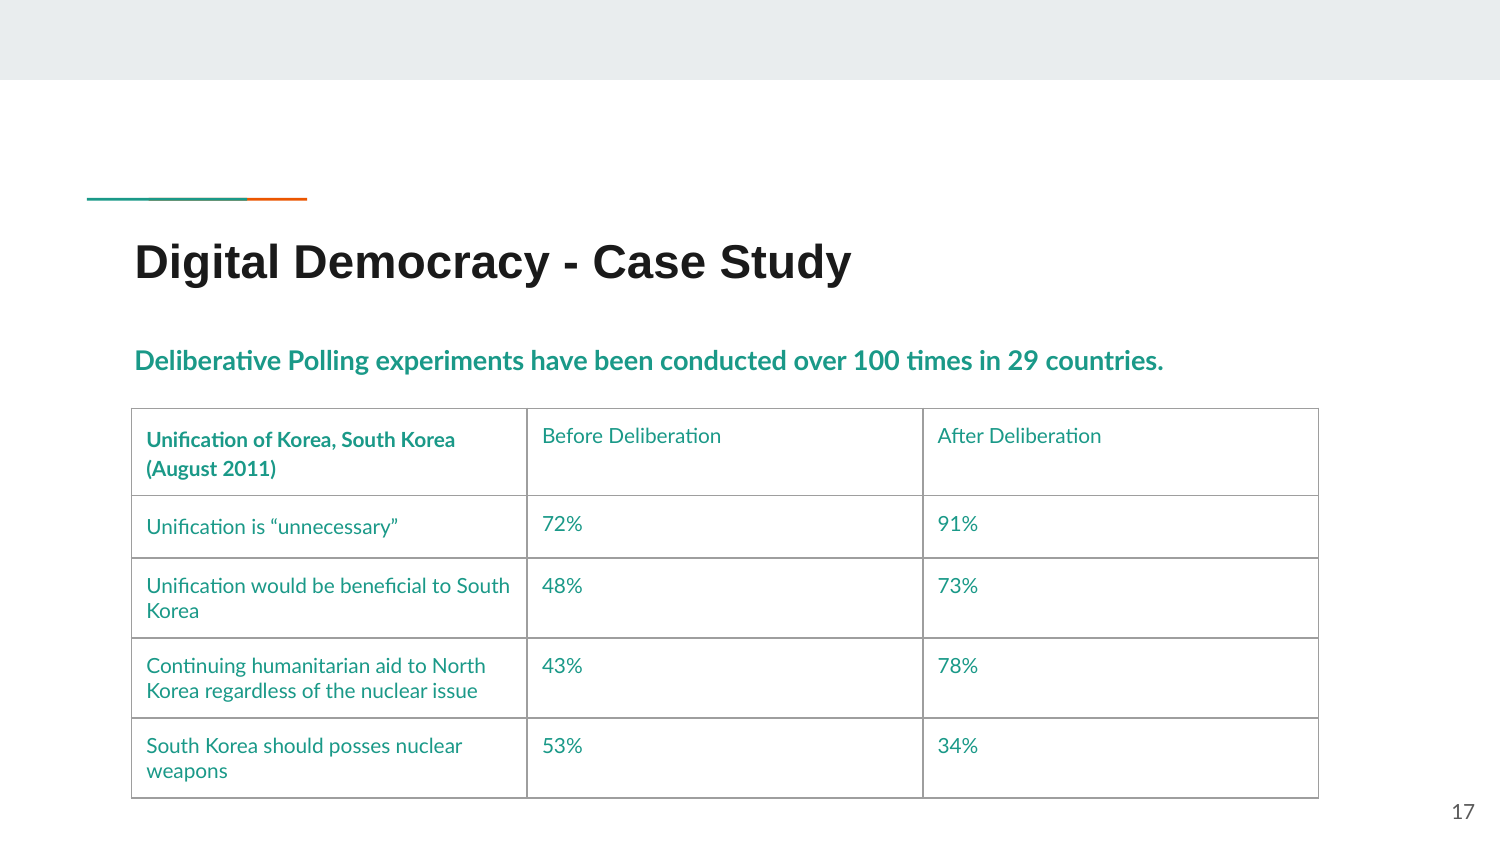

# Digital Democracy - Case Study
Deliberative Polling experiments have been conducted over 100 times in 29 countries.
| Unification of Korea, South Korea (August 2011) | Before Deliberation | After Deliberation |
| --- | --- | --- |
| Unification is “unnecessary” | 72% | 91% |
| Unification would be beneficial to South Korea | 48% | 73% |
| Continuing humanitarian aid to North Korea regardless of the nuclear issue | 43% | 78% |
| South Korea should posses nuclear weapons | 53% | 34% |
17